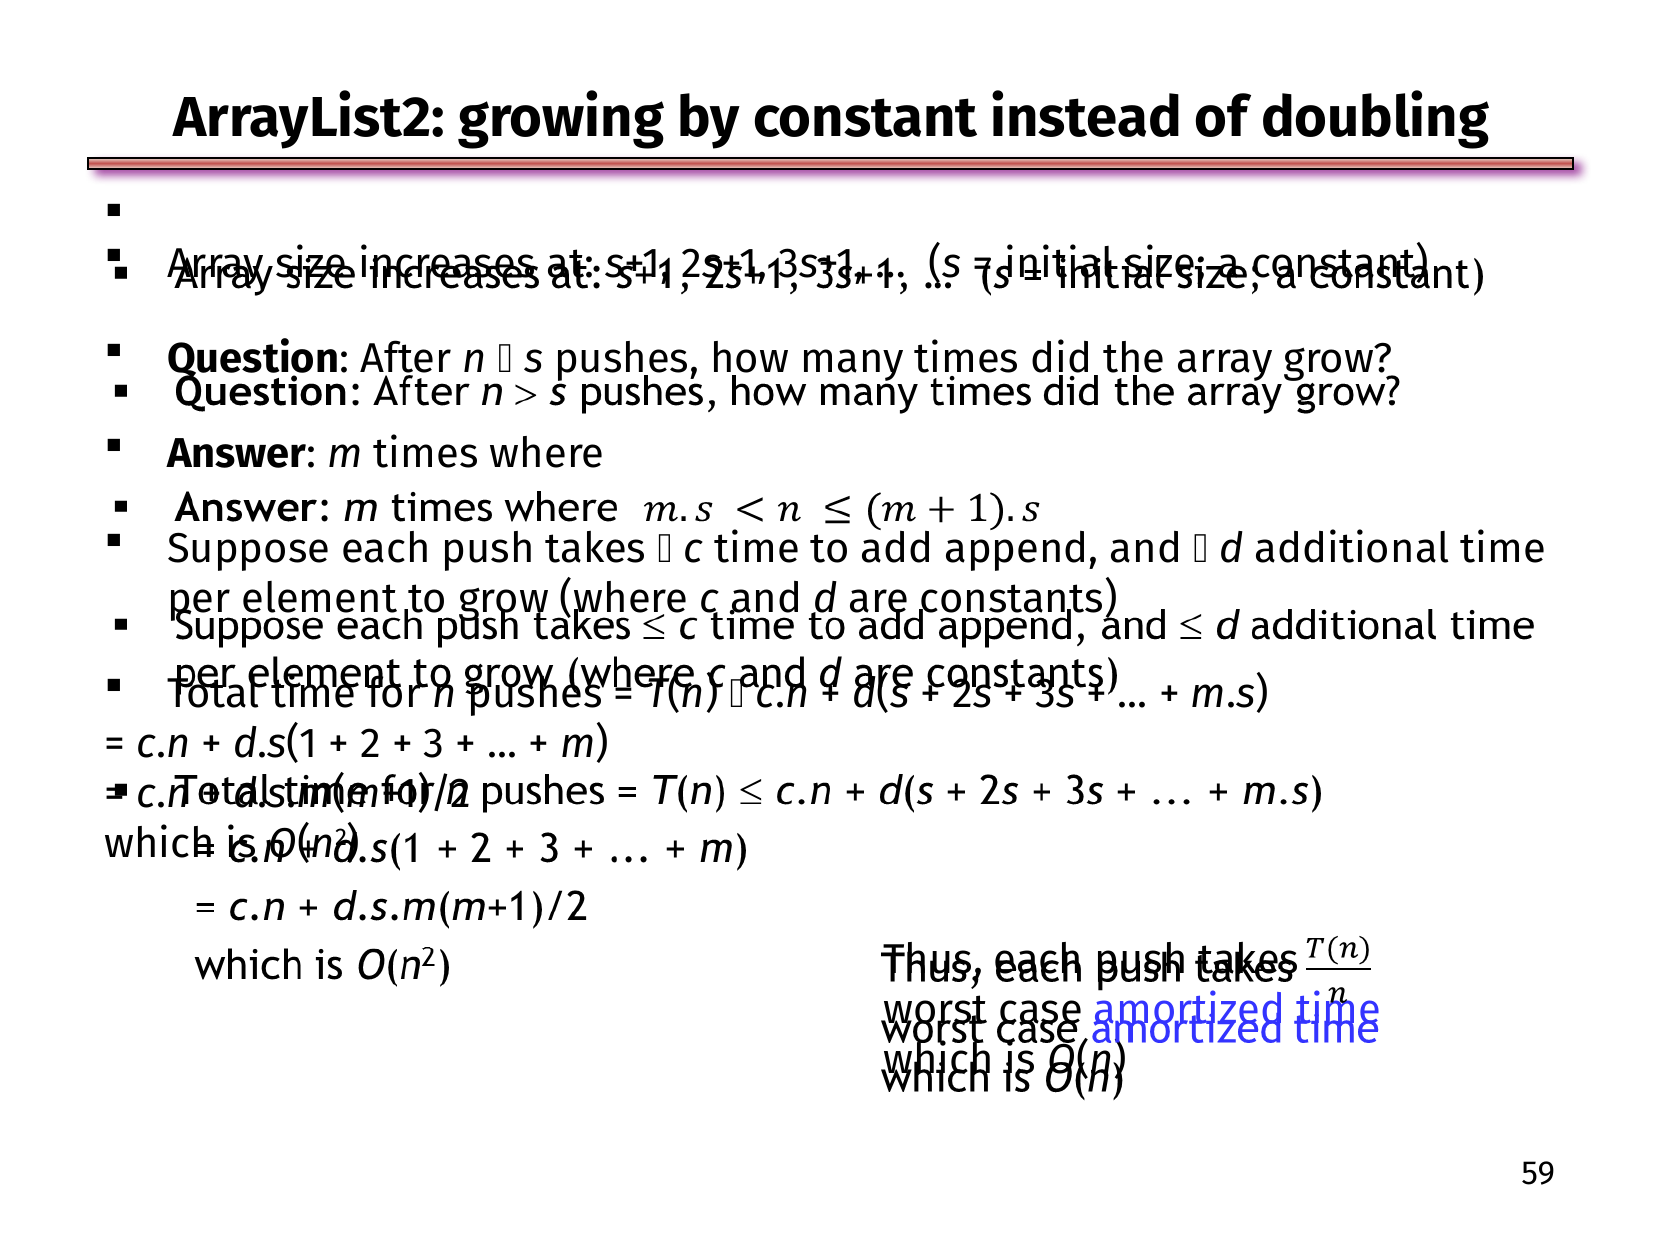

ArrayList2: growing by constant instead of doubling

Array size increases at: s+1, 2s+1, 3s+1, …  (s = initial size; a constant)

Question: After n > s pushes, how many times did the array grow?

Answer: m times where

Suppose each push takes ≤ c time to add append, and ≤ d additional time per element to grow (where c and d are constants)

Total time for n pushes = T(n) ≤ c.n + d(s + 2s + 3s + ... + m.s)
= c.n + d.s(1 + 2 + 3 + ... + m)
= c.n + d.s.m(m+1)/2
which is O(n2)

Thus, each push takes
worst case amortized time
which is O(n)
59